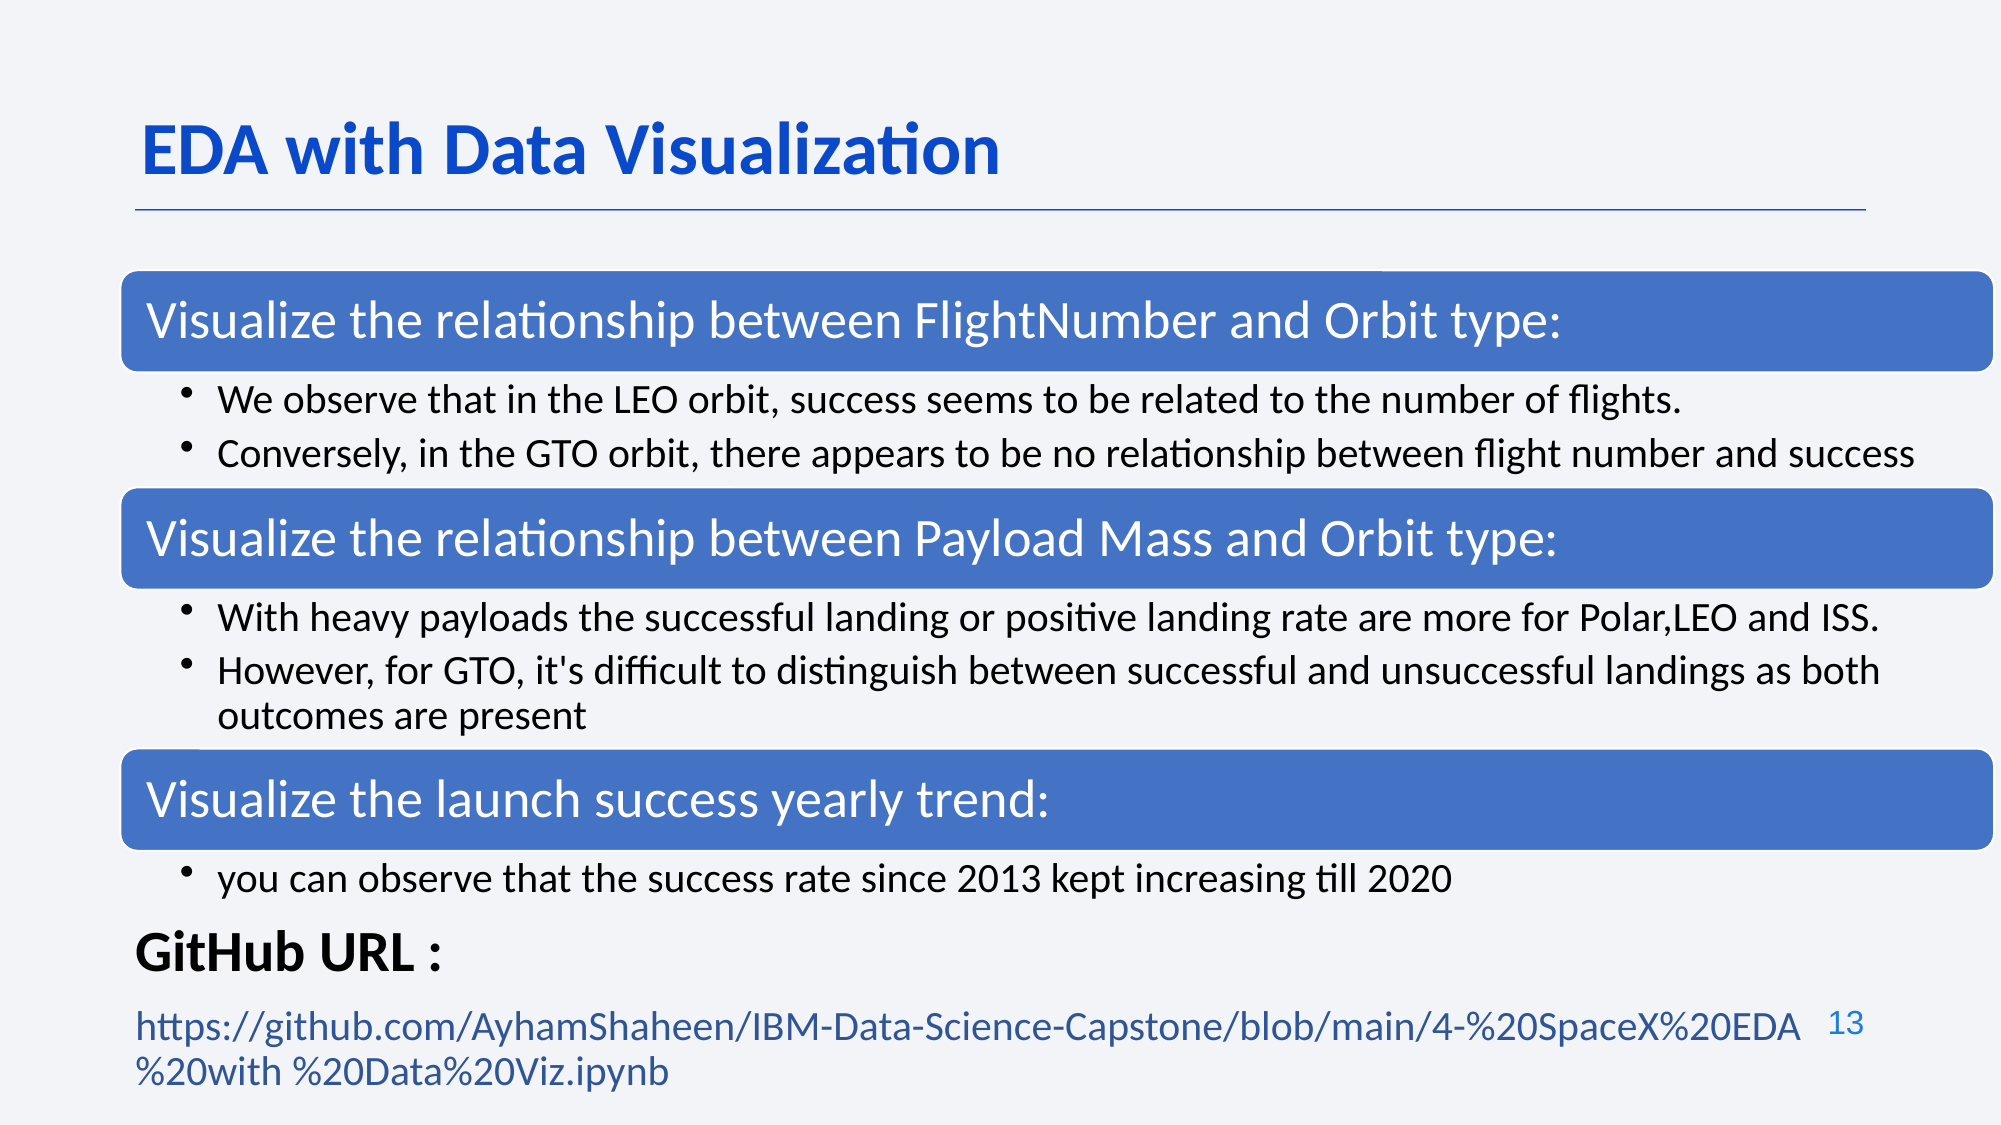

EDA with Data Visualization

Visualize the relationship between FlightNumber and Orbit type:
We observe that in the LEO orbit, success seems to be related to the number of flights.
Conversely, in the GTO orbit, there appears to be no relationship between flight number and success
Visualize the relationship between Payload Mass and Orbit type:
With heavy payloads the successful landing or positive landing rate are more for Polar,LEO and ISS.
However, for GTO, it's difficult to distinguish between successful and unsuccessful landings as both outcomes are present
Visualize the launch success yearly trend:
you can observe that the success rate since 2013 kept increasing till 2020

GitHub URL :
https://github.com/AyhamShaheen/IBM-Data-Science-Capstone/blob/main/4-%20SpaceX%20EDA%20with %20Data%20Viz.ipynb
13